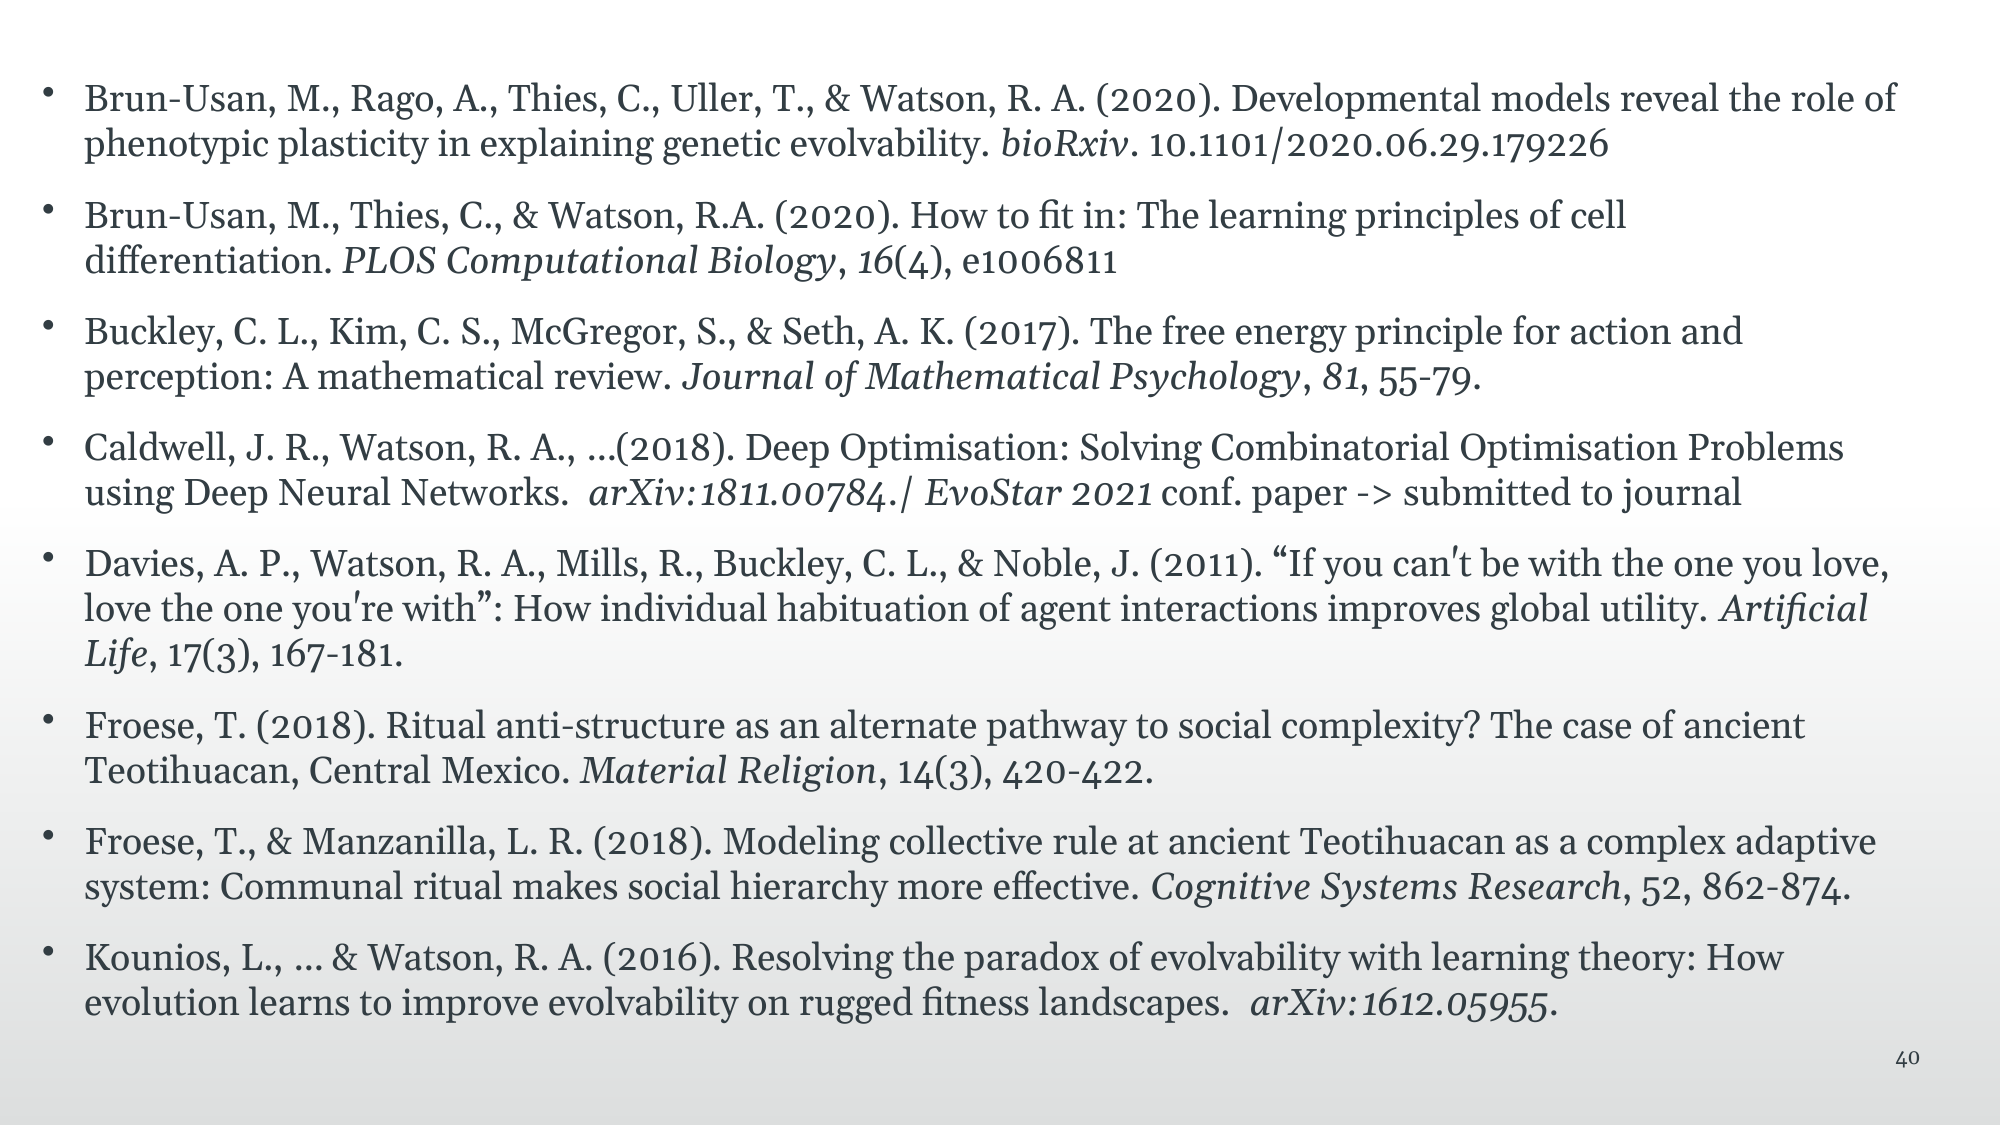

Brun-Usan, M., Rago, A., Thies, C., Uller, T., & Watson, R. A. (2020). Developmental models reveal the role of phenotypic plasticity in explaining genetic evolvability. bioRxiv. 10.1101/2020.06.29.179226
Brun-Usan, M., Thies, C., & Watson, R.A. (2020). How to fit in: The learning principles of cell differentiation. PLOS Computational Biology, 16(4), e1006811
Buckley, C. L., Kim, C. S., McGregor, S., & Seth, A. K. (2017). The free energy principle for action and perception: A mathematical review. Journal of Mathematical Psychology, 81, 55-79.
Caldwell, J. R., Watson, R. A., …(2018). Deep Optimisation: Solving Combinatorial Optimisation Problems using Deep Neural Networks.  arXiv:1811.00784./ EvoStar 2021 conf. paper -> submitted to journal
Davies, A. P., Watson, R. A., Mills, R., Buckley, C. L., & Noble, J. (2011). “If you can't be with the one you love, love the one you're with”: How individual habituation of agent interactions improves global utility. Artificial Life, 17(3), 167-181.
Froese, T. (2018). Ritual anti-structure as an alternate pathway to social complexity? The case of ancient Teotihuacan, Central Mexico. Material Religion, 14(3), 420-422.
Froese, T., & Manzanilla, L. R. (2018). Modeling collective rule at ancient Teotihuacan as a complex adaptive system: Communal ritual makes social hierarchy more effective. Cognitive Systems Research, 52, 862-874.
Kounios, L., … & Watson, R. A. (2016). Resolving the paradox of evolvability with learning theory: How evolution learns to improve evolvability on rugged fitness landscapes.  arXiv:1612.05955.
40